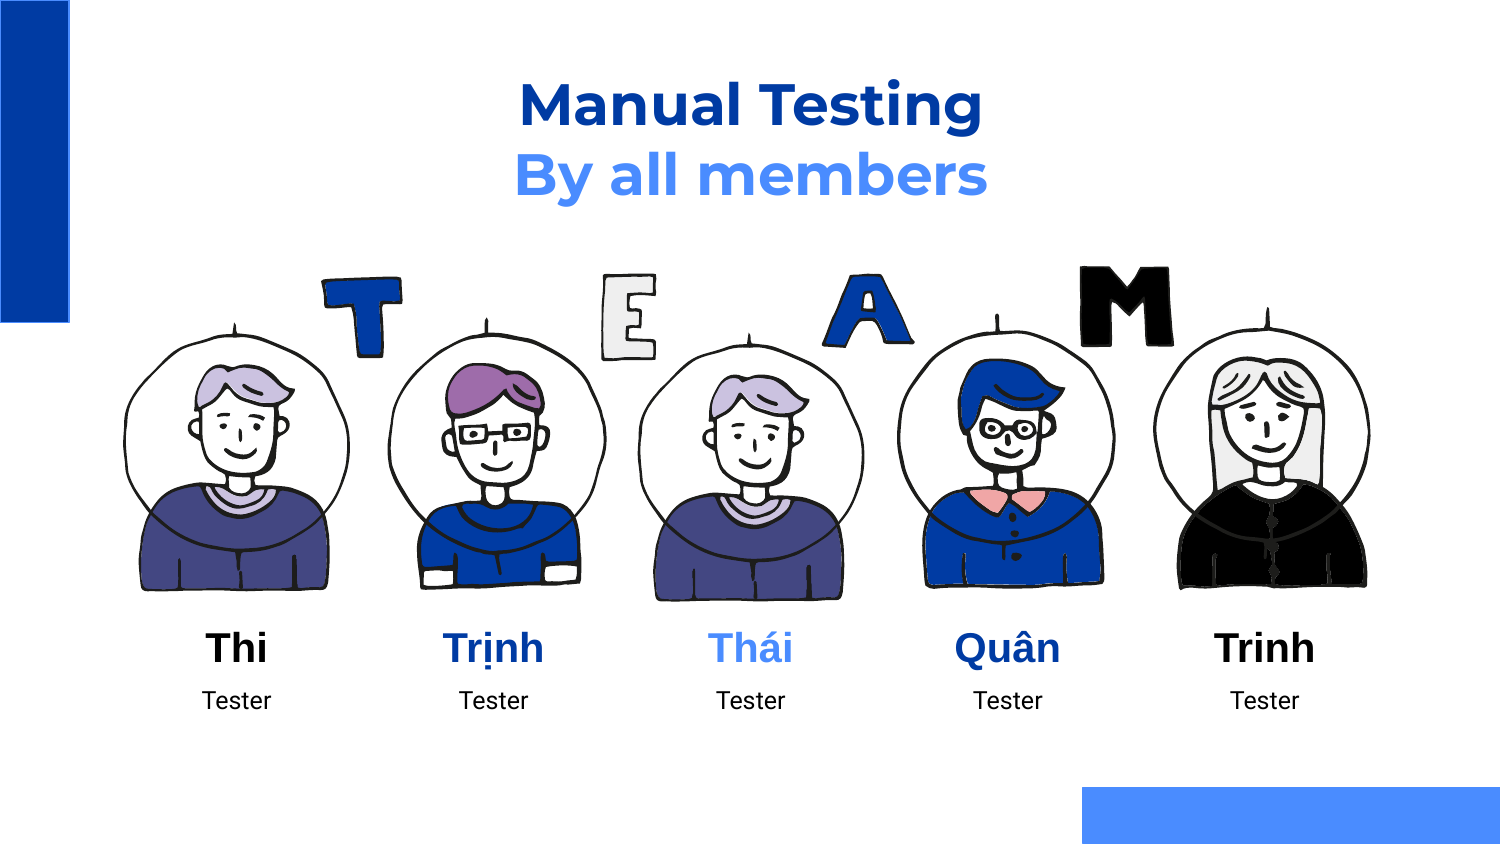

# Manual Testing
By all members

Trịnh
Trinh
Thi
Thái
Quân
Tester
Tester
Tester
Tester
Tester